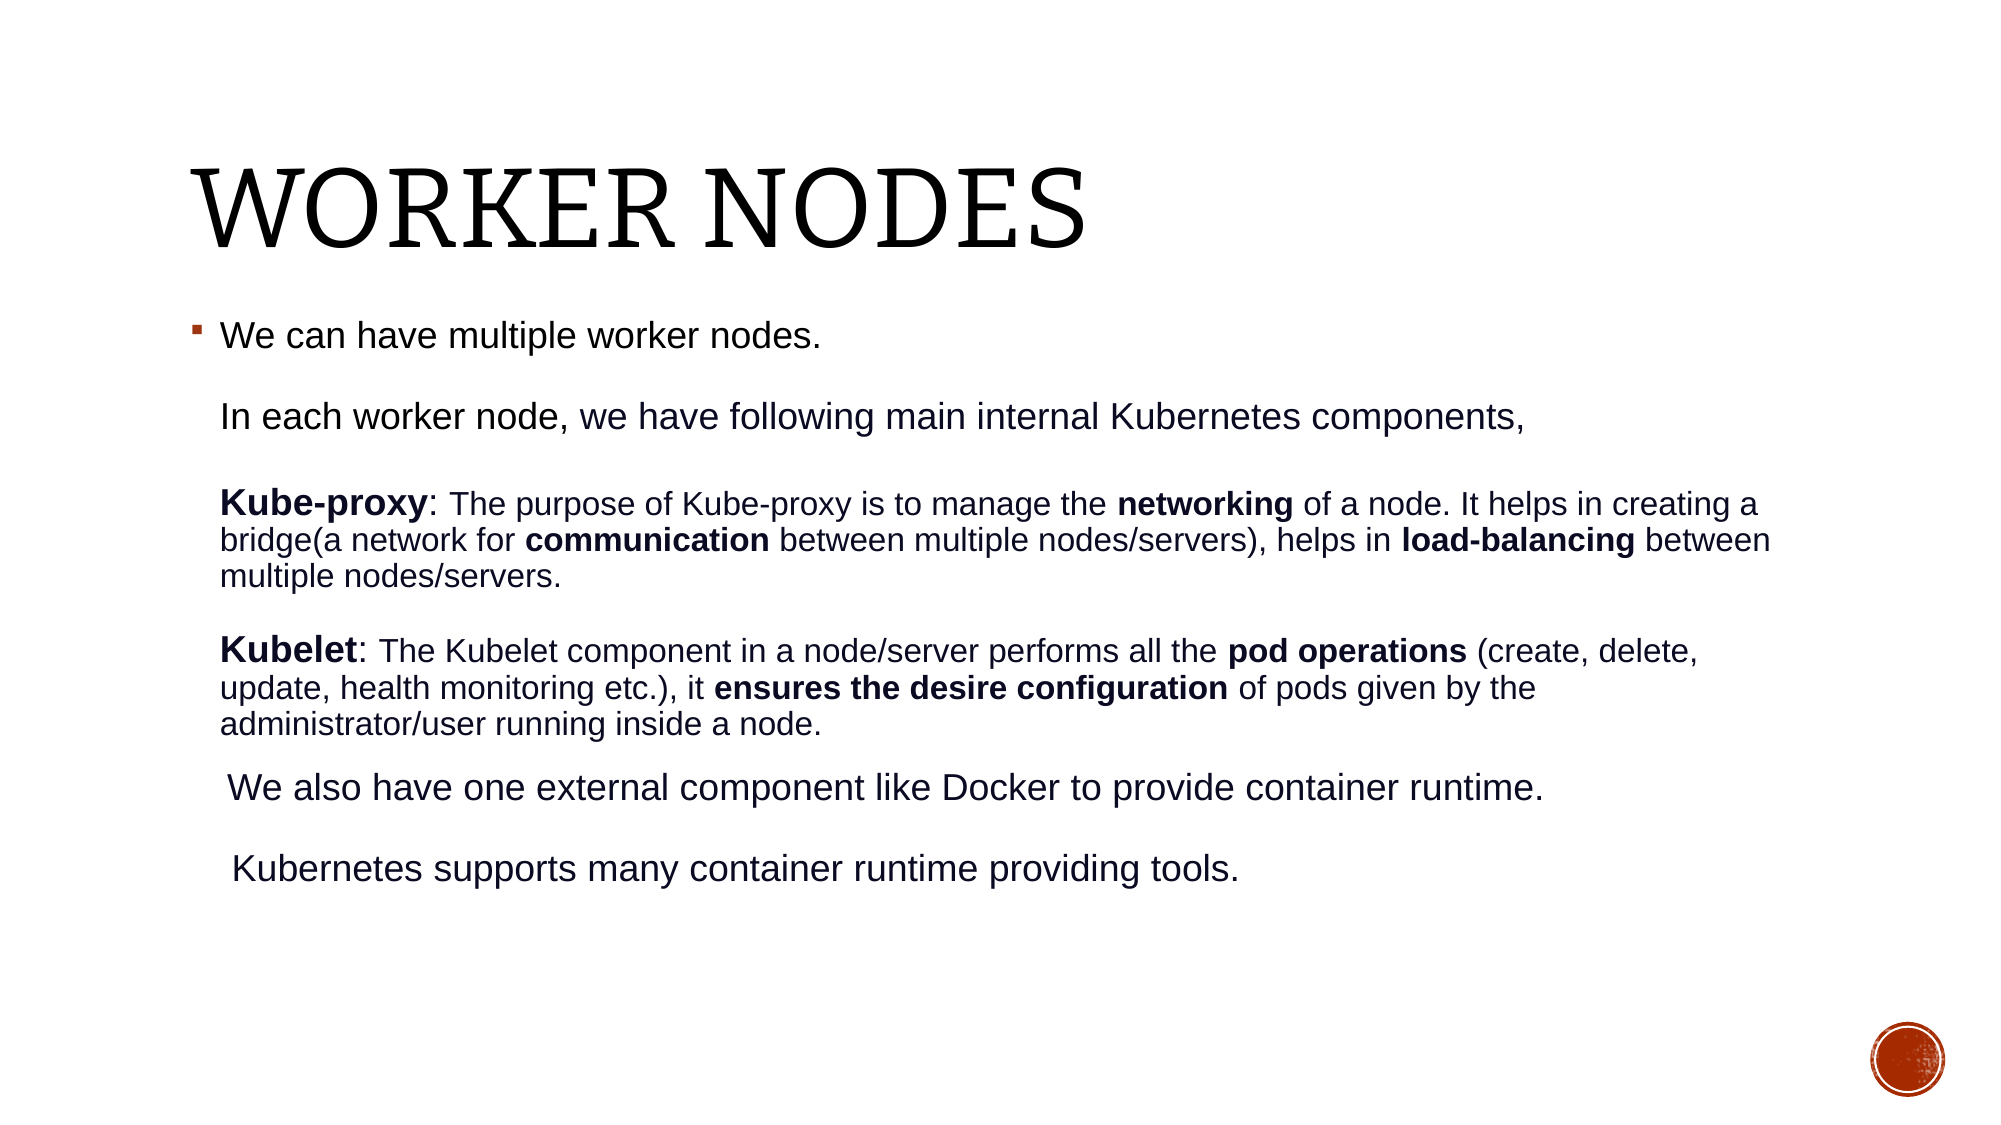

# worker nodes
We can have multiple worker nodes.
In each worker node, we have following main internal Kubernetes components,
Kube-proxy: The purpose of Kube-proxy is to manage the networking of a node. It helps in creating a bridge(a network for communication between multiple nodes/servers), helps in load-balancing between multiple nodes/servers.
Kubelet: The Kubelet component in a node/server performs all the pod operations (create, delete, update, health monitoring etc.), it ensures the desire configuration of pods given by the administrator/user running inside a node.
    We also have one external component like Docker to provide container runtime.
    Kubernetes supports many container runtime providing tools.